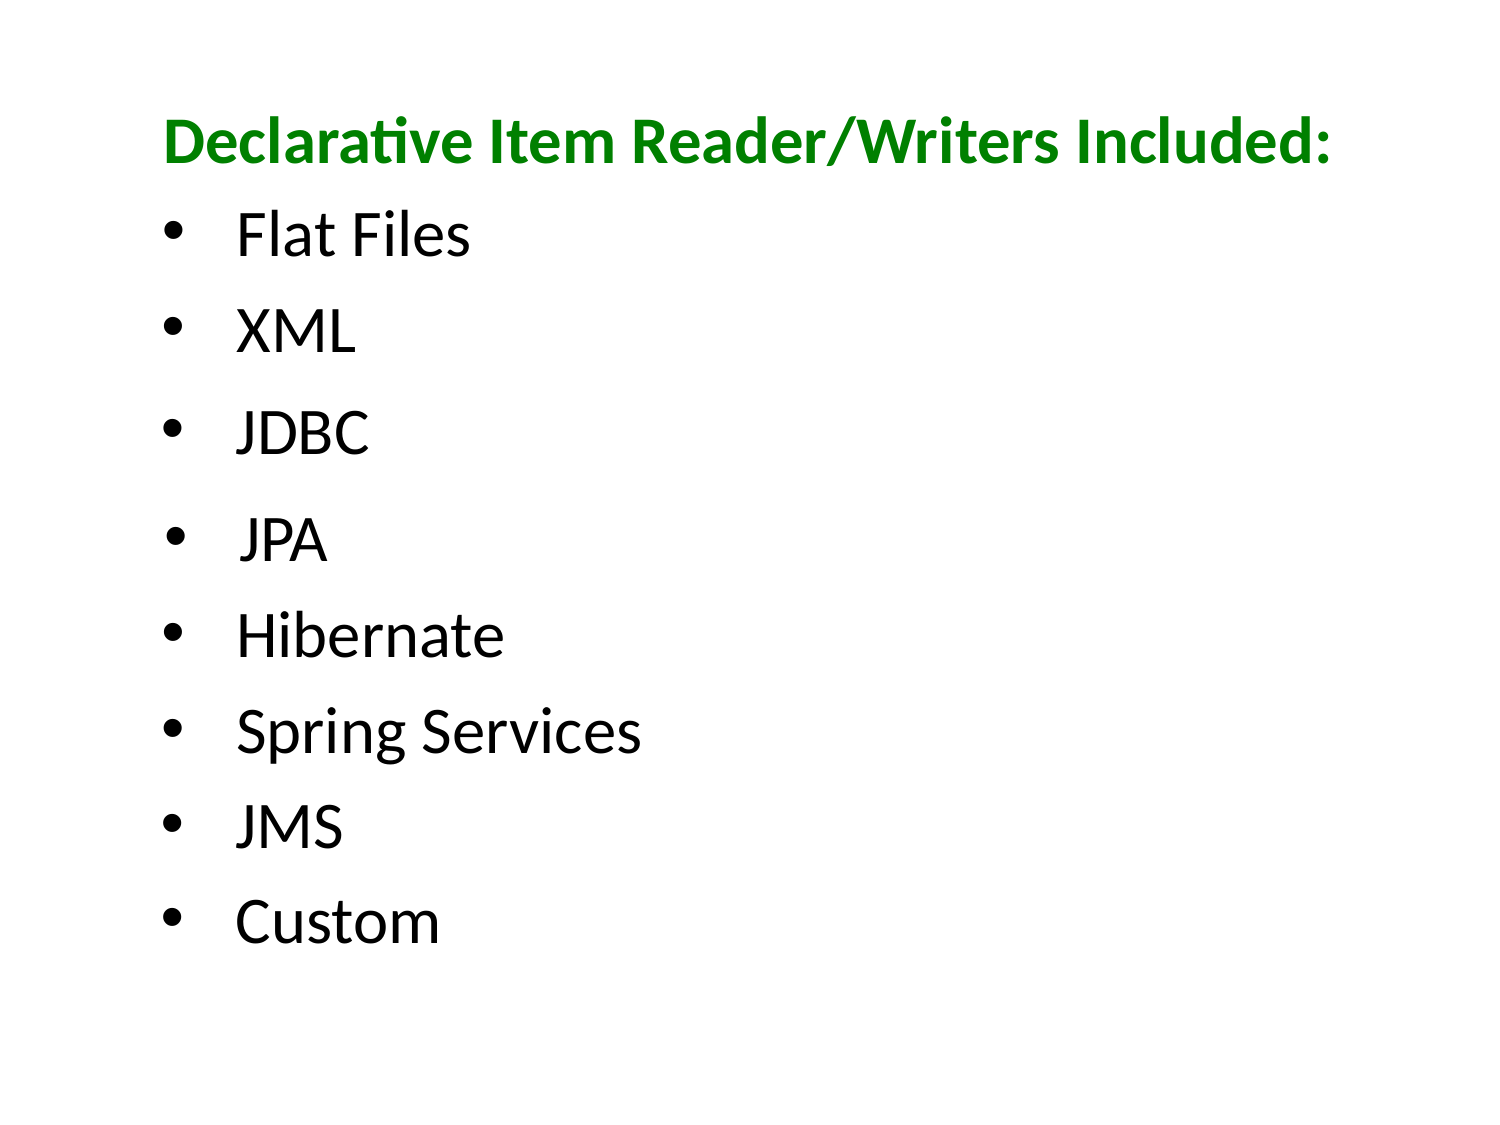

Declarative Item Reader/Writers Included:
Flat Files
XML
JDBC
JPA
Hibernate
Spring Services
JMS
Custom